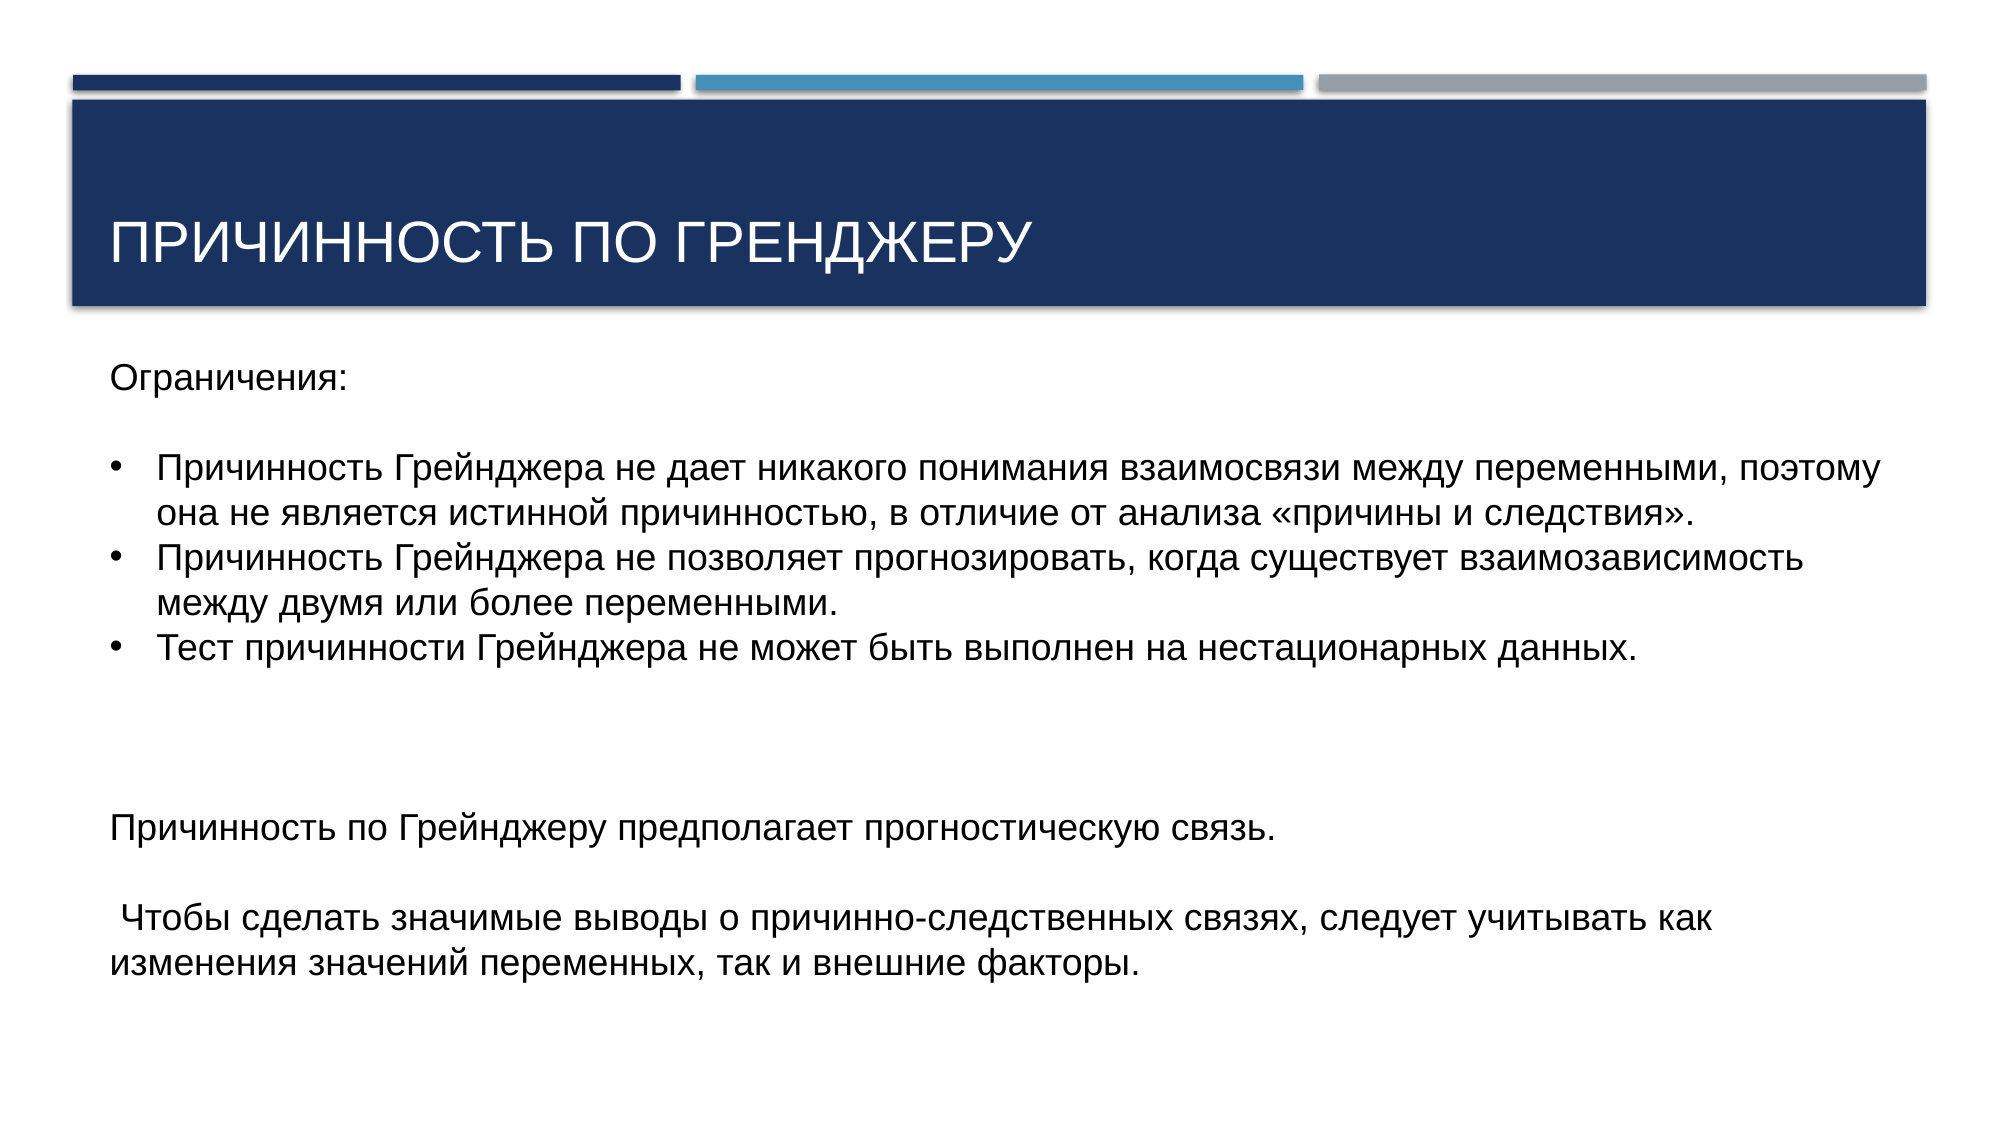

# Причинность по гренджеру
Ограничения:

Причинность Грейнджера не дает никакого понимания взаимосвязи между переменными, поэтому она не является истинной причинностью, в отличие от анализа «причины и следствия».
Причинность Грейнджера не позволяет прогнозировать, когда существует взаимозависимость между двумя или более переменными.
Тест причинности Грейнджера не может быть выполнен на нестационарных данных.

Причинность по Грейнджеру предполагает прогностическую связь.

 Чтобы сделать значимые выводы о причинно-следственных связях, следует учитывать как изменения значений переменных, так и внешние факторы.